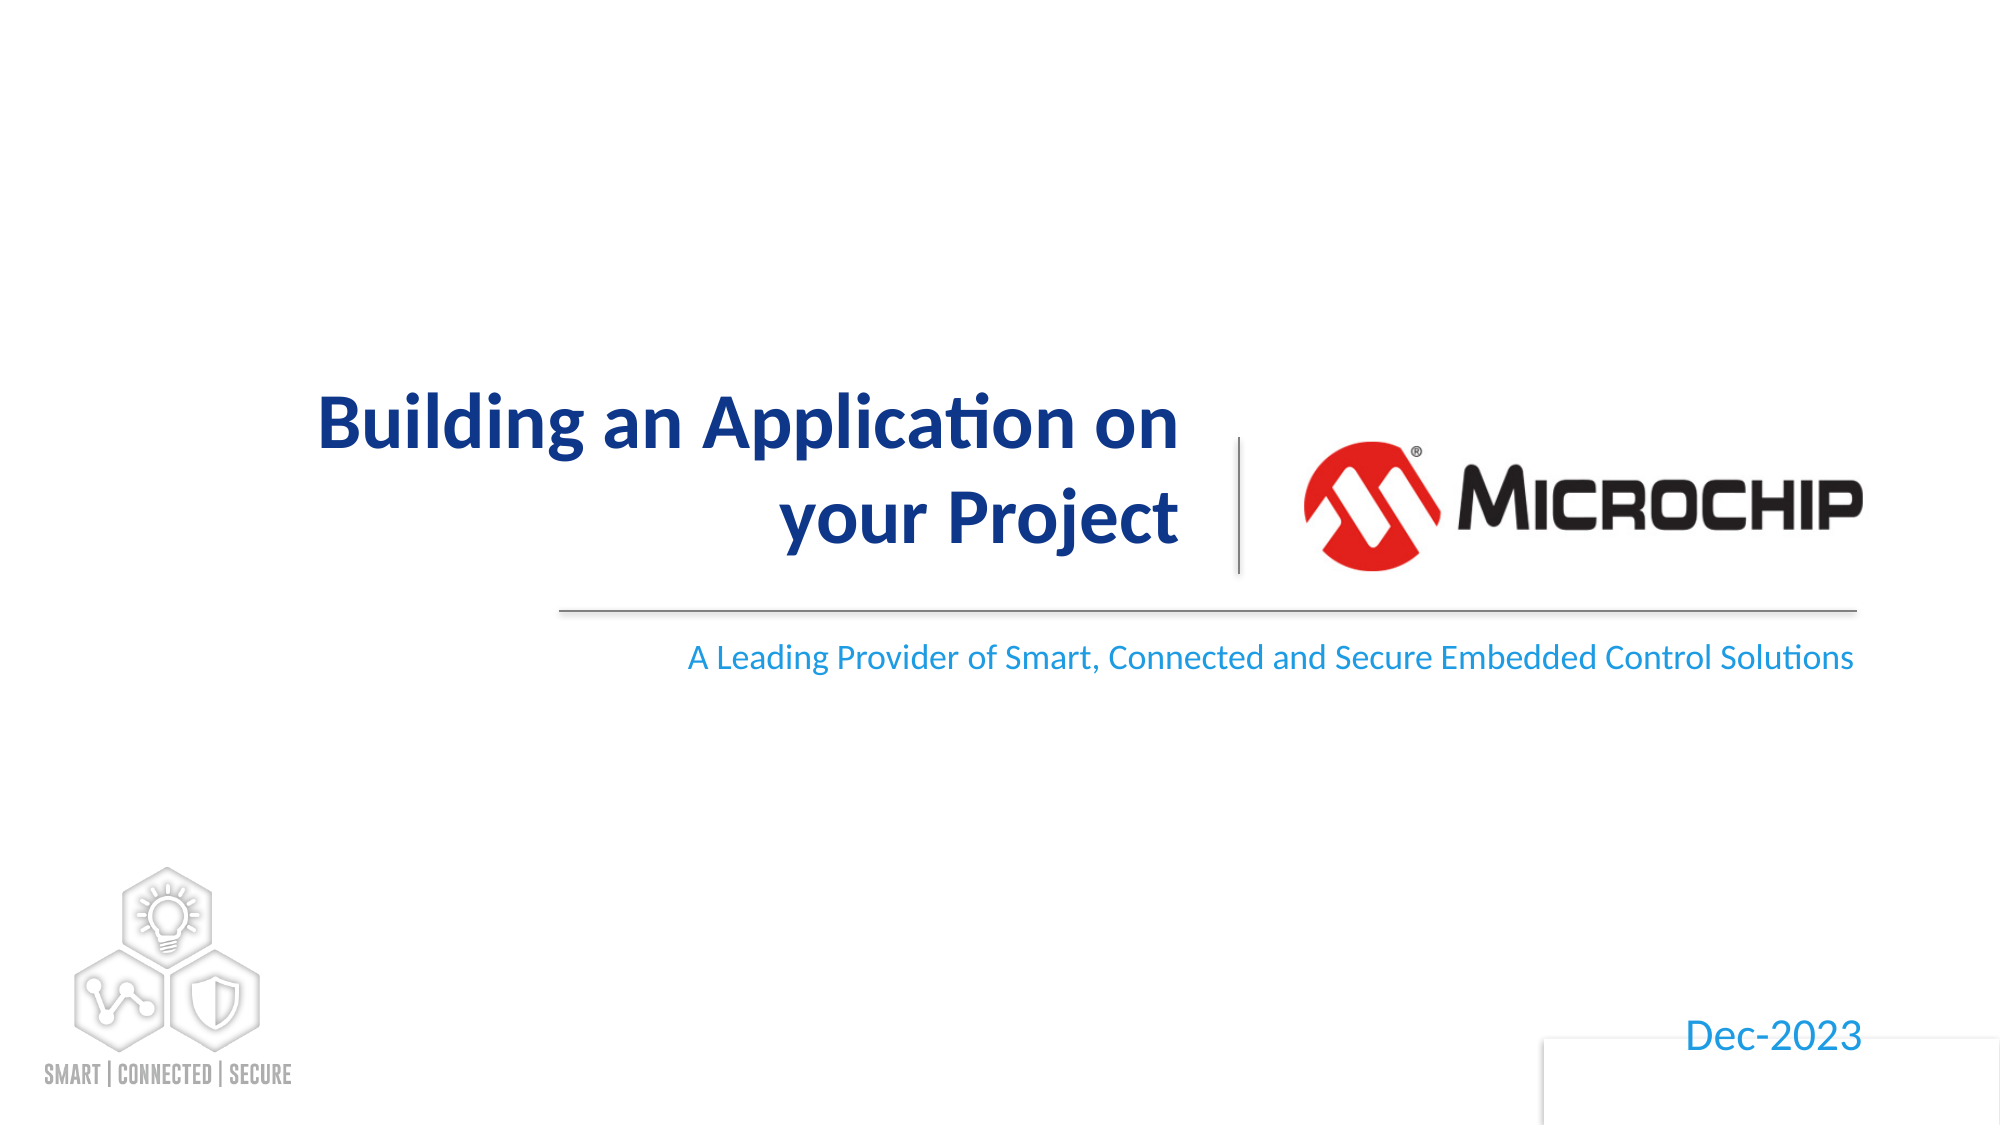

# Building an Application on your Project
Dec-2023